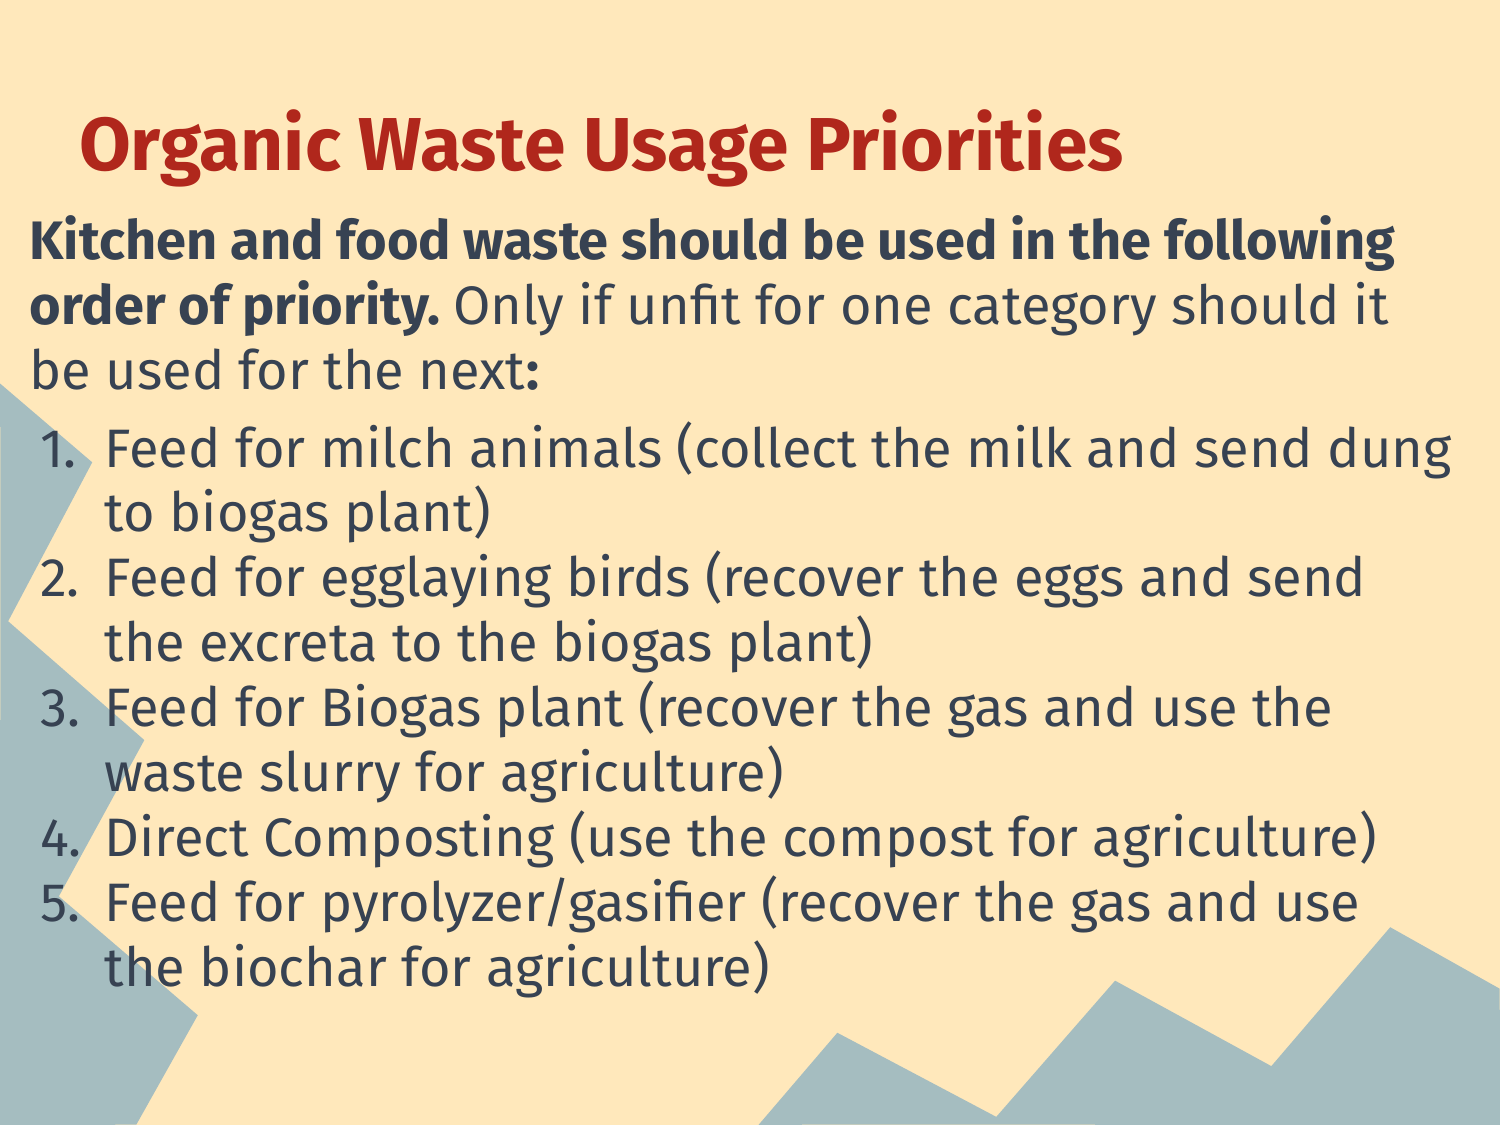

# Organic Waste Usage Priorities
Kitchen and food waste should be used in the following order of priority. Only if unfit for one category should it be used for the next:
Feed for milch animals (collect the milk and send dung to biogas plant)
Feed for egglaying birds (recover the eggs and send the excreta to the biogas plant)
Feed for Biogas plant (recover the gas and use the waste slurry for agriculture)
Direct Composting (use the compost for agriculture)
Feed for pyrolyzer/gasifier (recover the gas and use the biochar for agriculture)